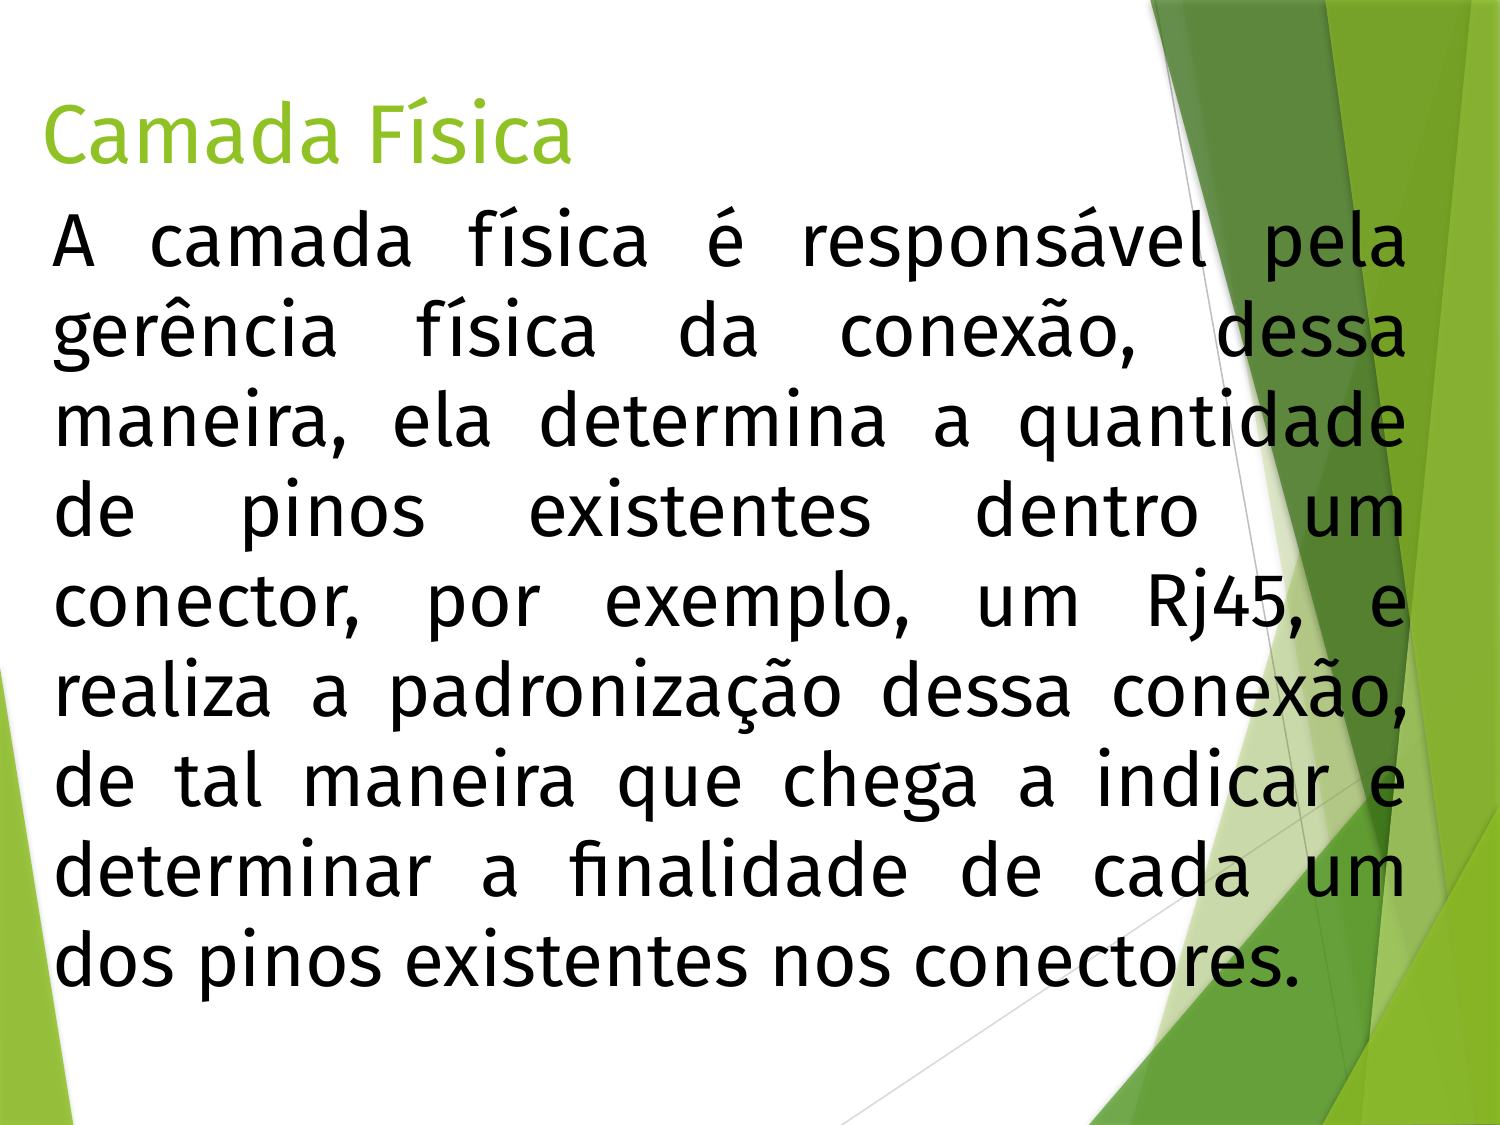

# Camada Física
A camada física é responsável pela gerência física da conexão, dessa maneira, ela determina a quantidade de pinos existentes dentro um conector, por exemplo, um Rj45, e realiza a padronização dessa conexão, de tal maneira que chega a indicar e determinar a finalidade de cada um dos pinos existentes nos conectores.